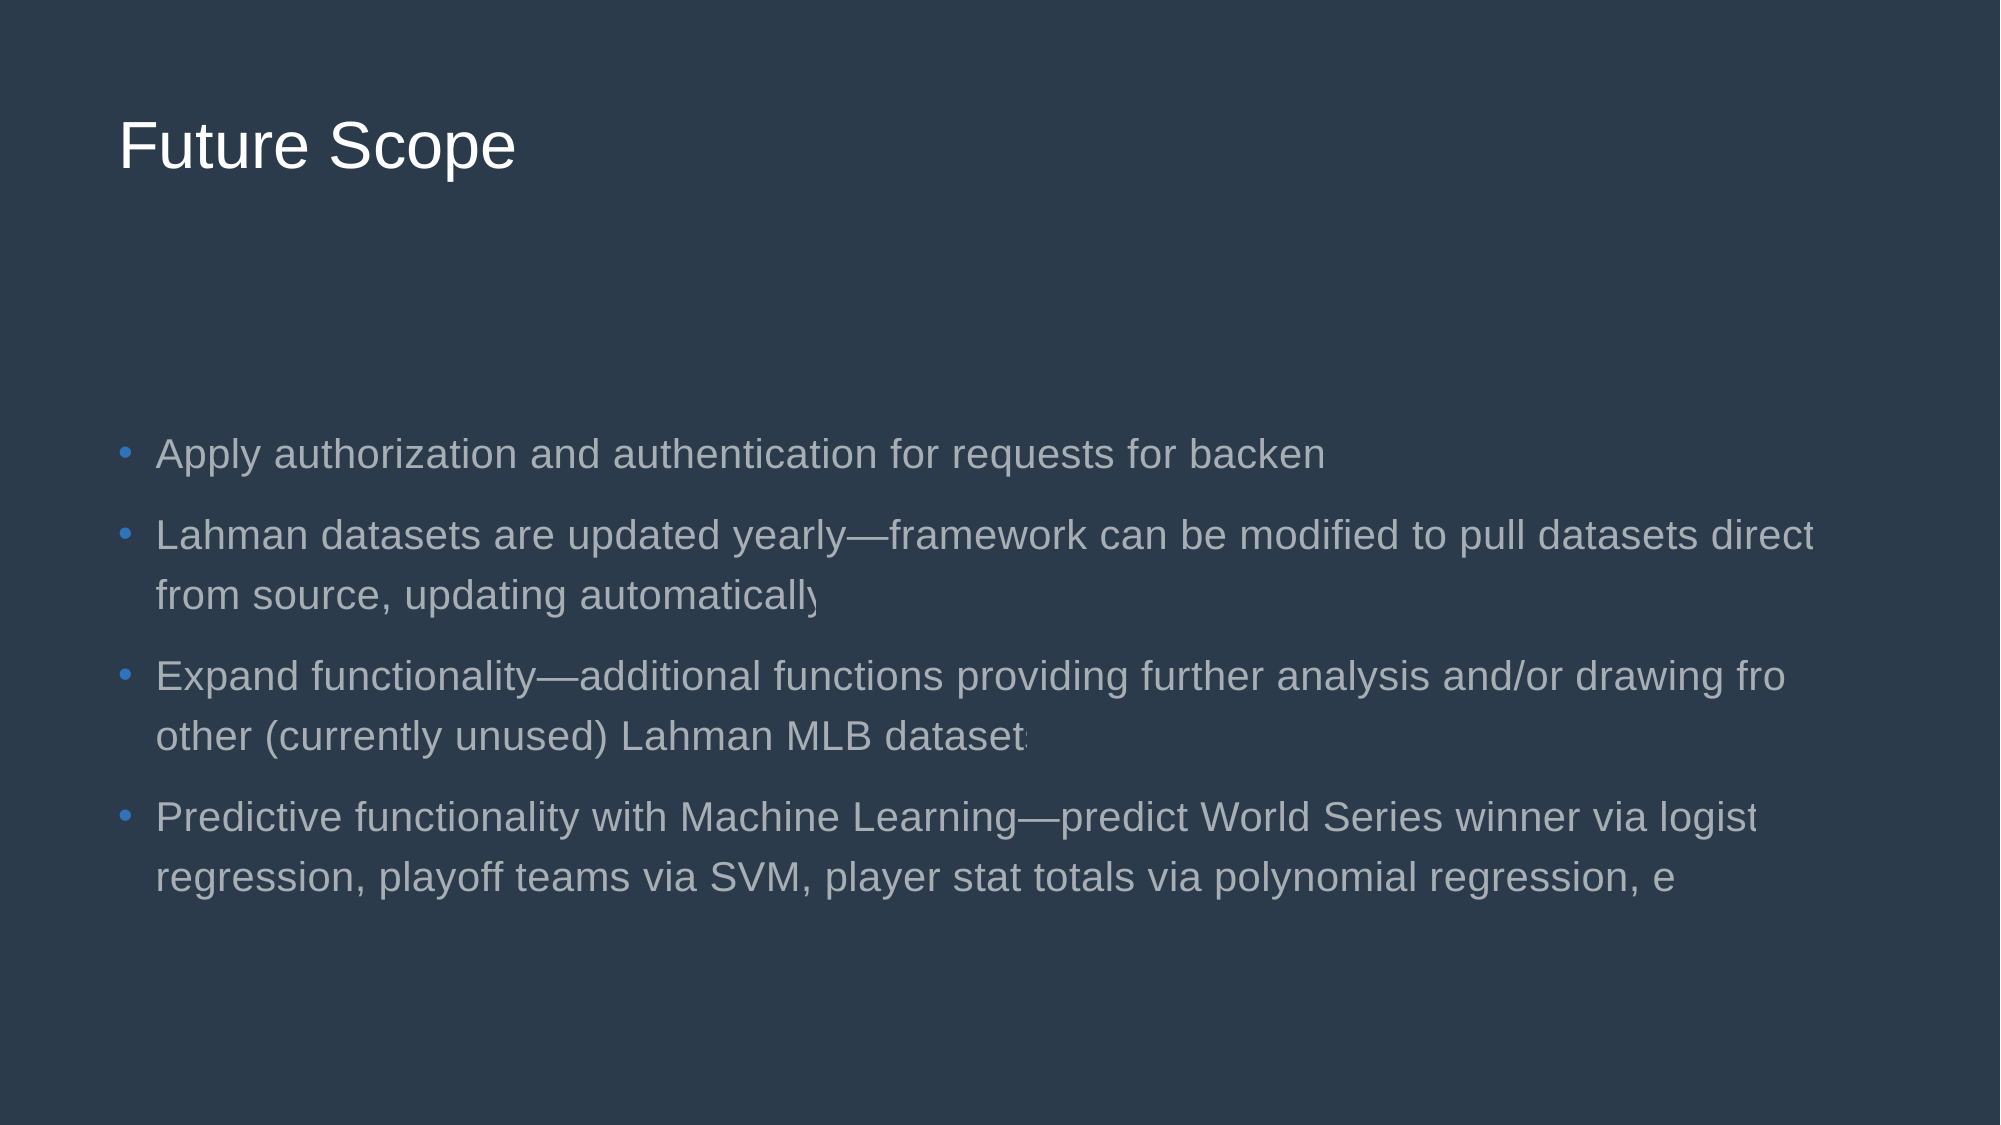

# Future Scope
Apply authorization and authentication for requests for backend
Lahman datasets are updated yearly—framework can be modified to pull datasets directly from source, updating automatically
Expand functionality—additional functions providing further analysis and/or drawing from other (currently unused) Lahman MLB datasets
Predictive functionality with Machine Learning—predict World Series winner via logistic regression, playoff teams via SVM, player stat totals via polynomial regression, etc